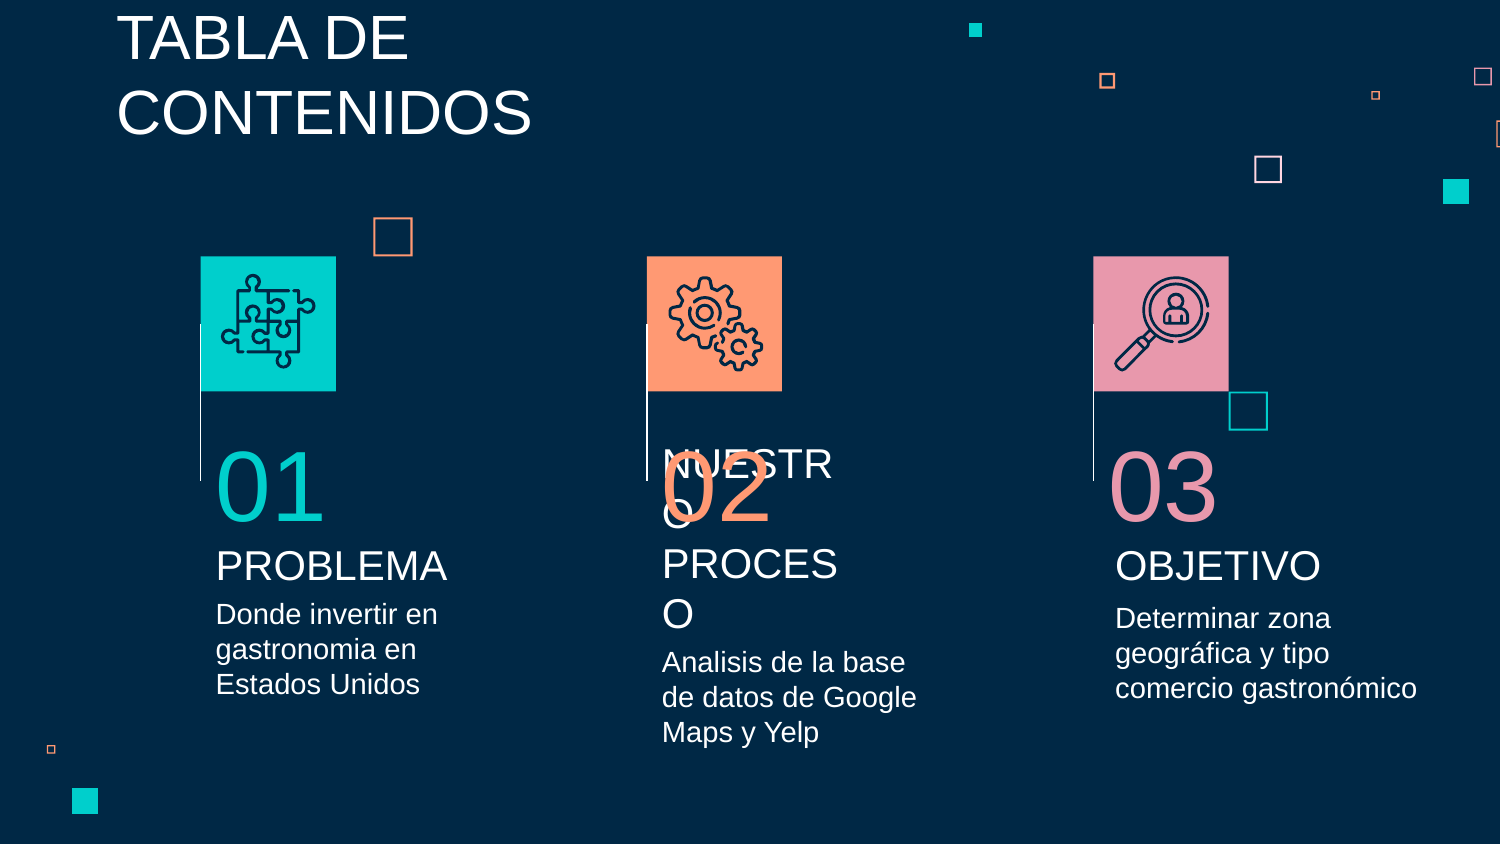

TABLA DE CONTENIDOS

01
02
03
# PROBLEMA
OBJETIVO
NUESTRO PROCESO
Donde invertir en gastronomia en Estados Unidos
Determinar zona geográfica y tipo  comercio gastronómico
Analisis de la base de datos de Google Maps y Yelp